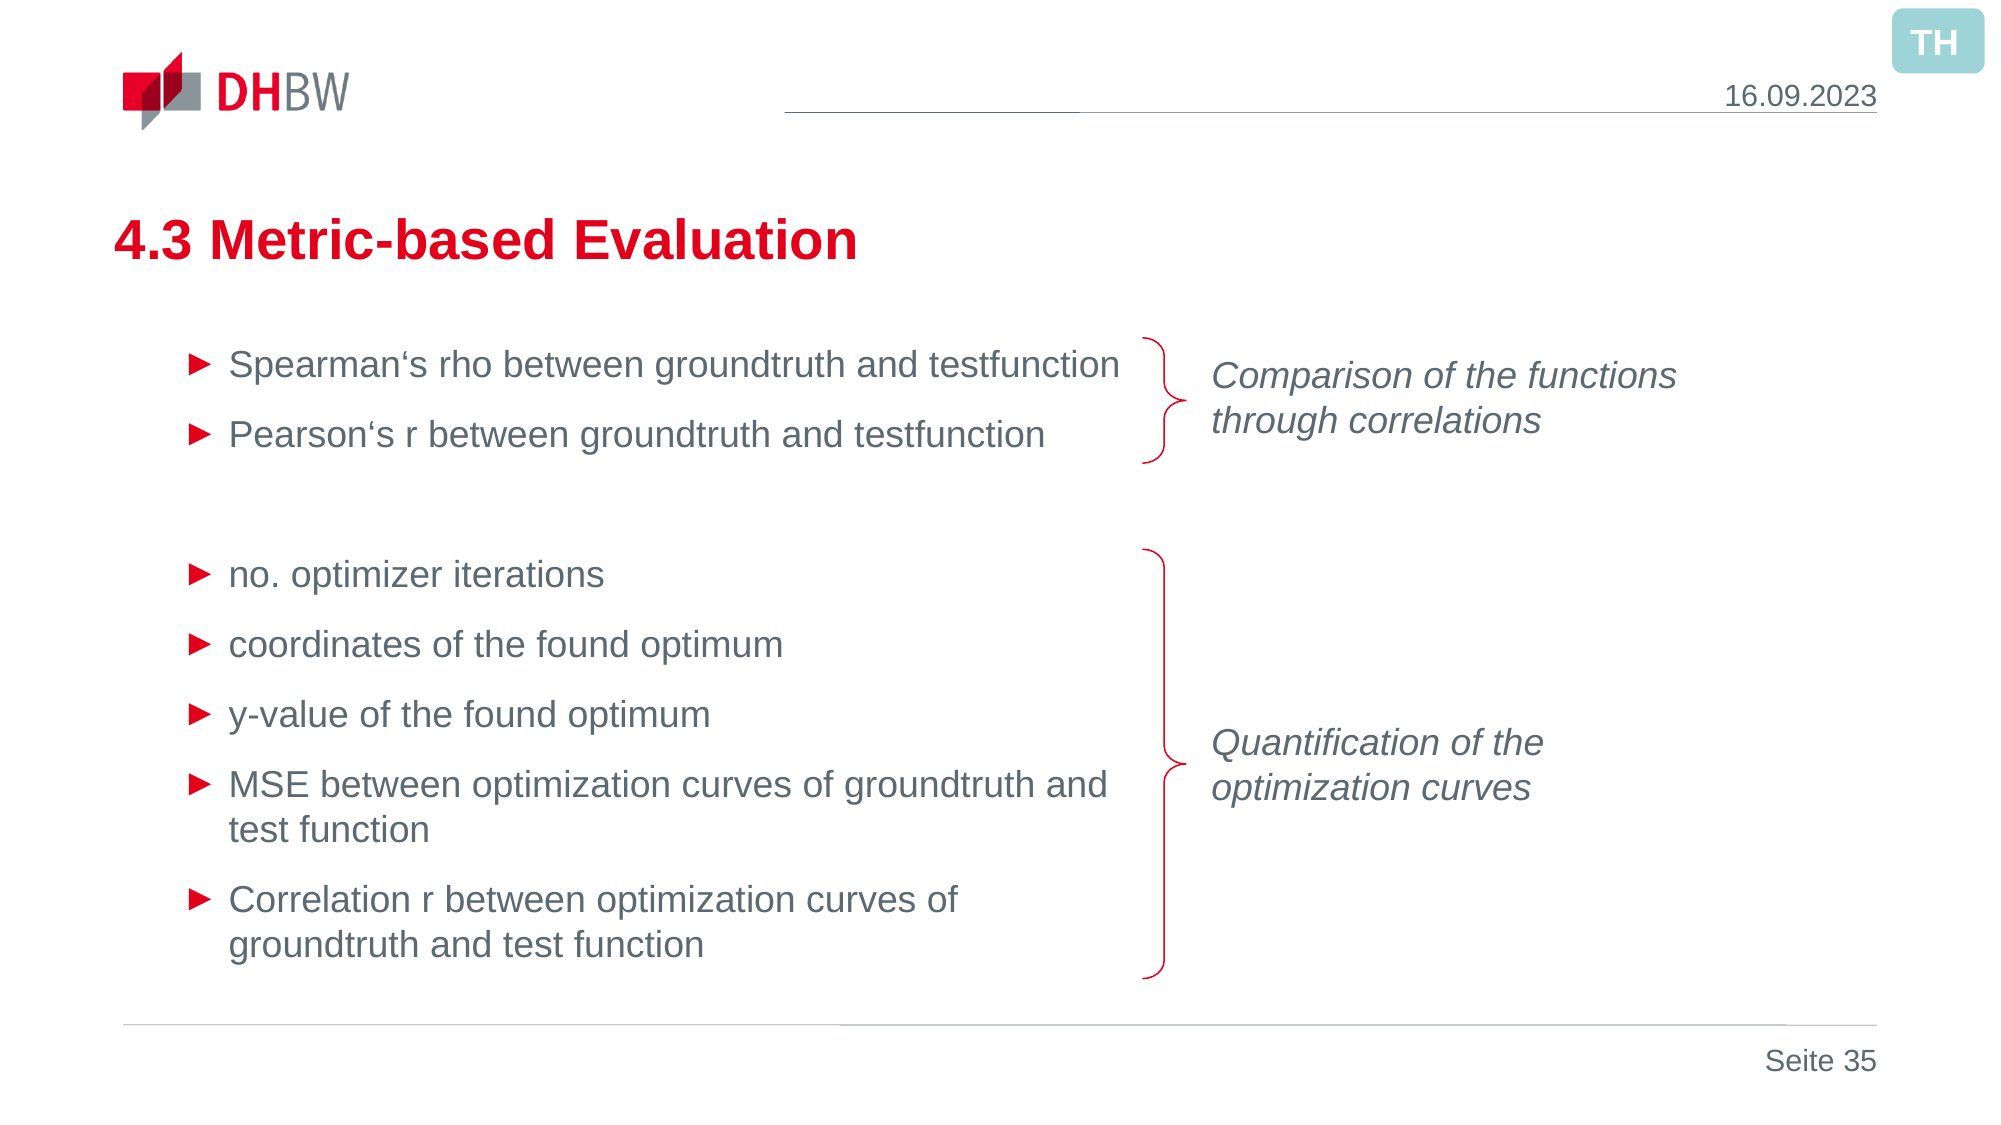

TH
16.09.2023
# 4.3 Metric-based Evaluation
Spearman‘s rho between groundtruth and testfunction
Pearson‘s r between groundtruth and testfunction

no. optimizer iterations
coordinates of the found optimum
y-value of the found optimum
MSE between optimization curves of groundtruth and test function
Correlation r between optimization curves of groundtruth and test function

Comparison of the functions through correlations

Quantification of the optimization curves
35